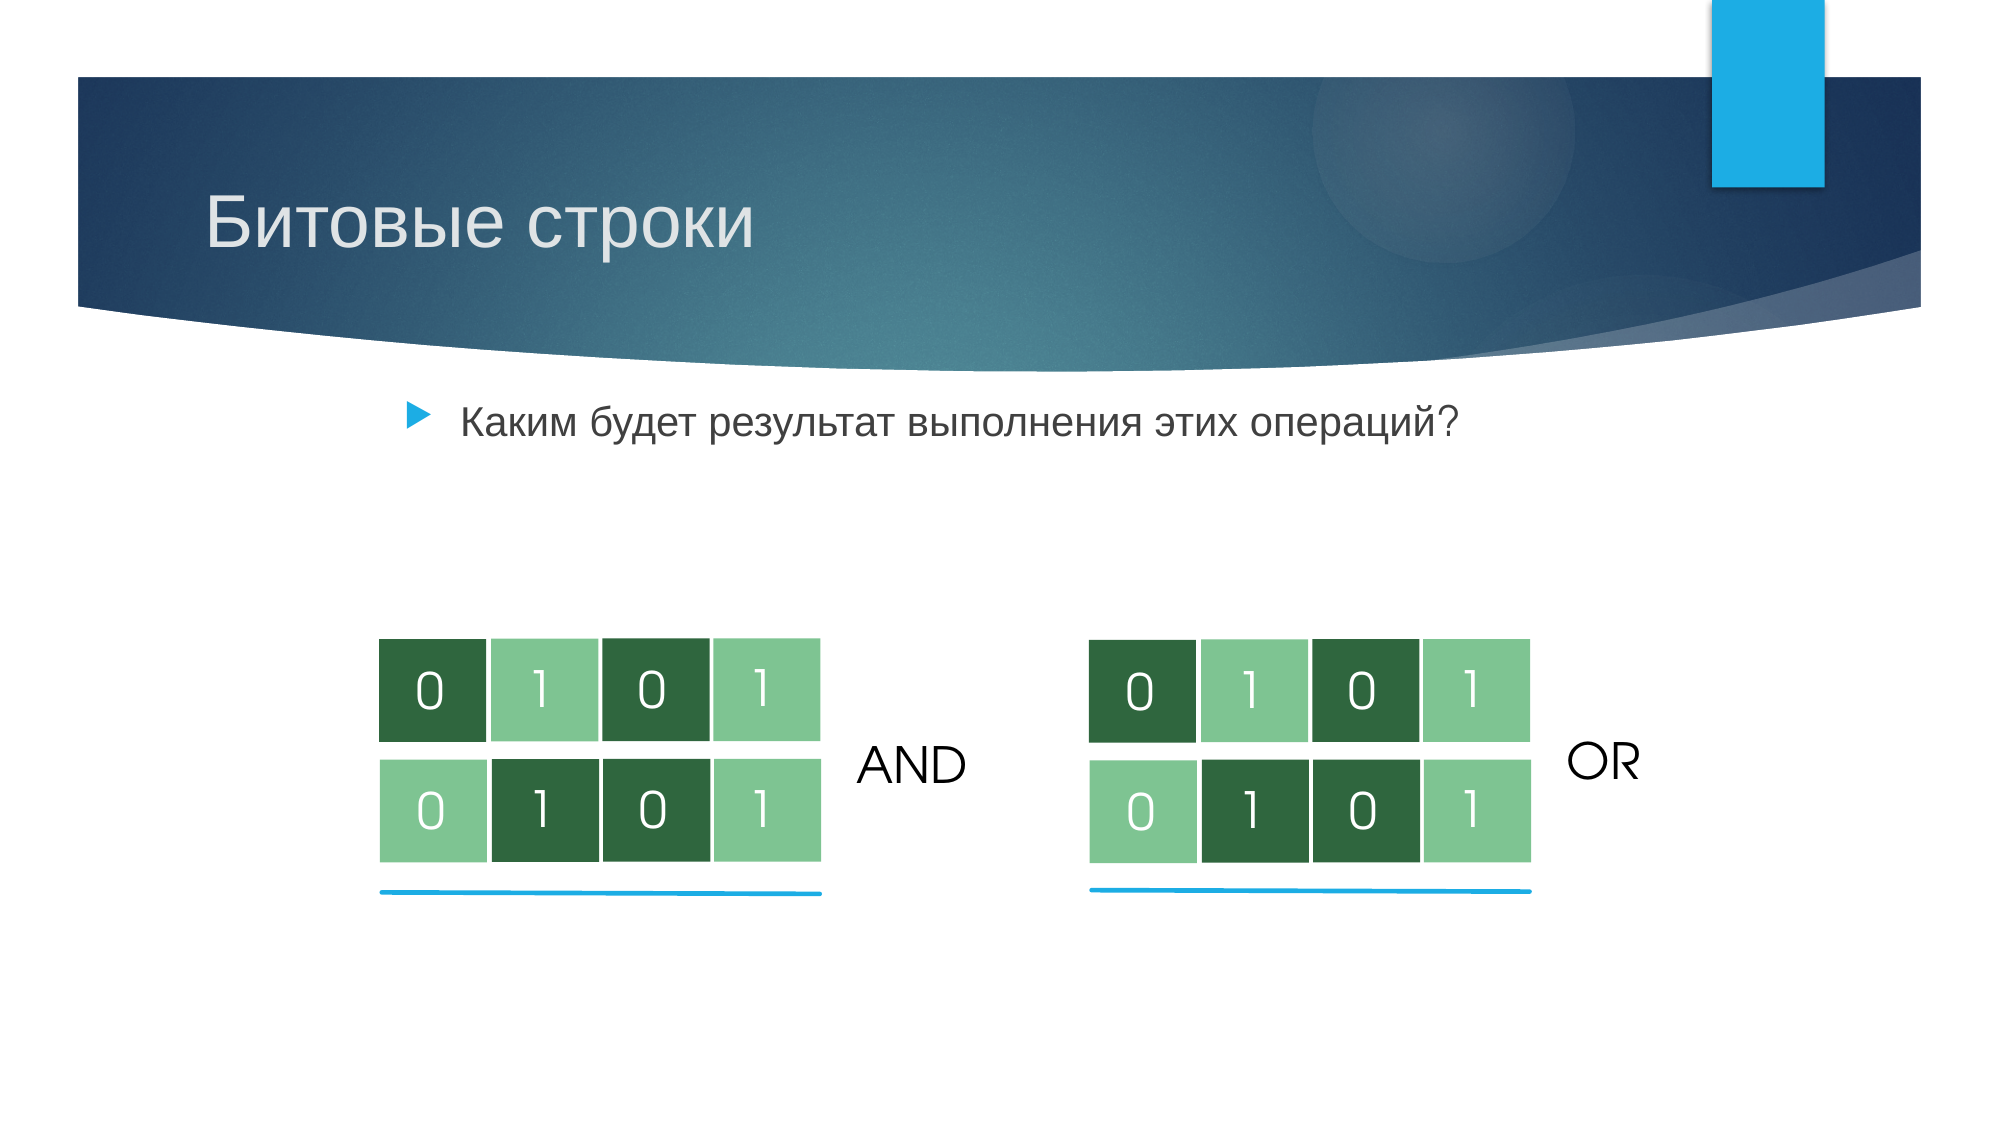

# Битовые строки
Каким будет результат выполнения этих операций?

1
1
1
1
0
0
0
0
OR
AND

1
1
1
1
0
0
0
0